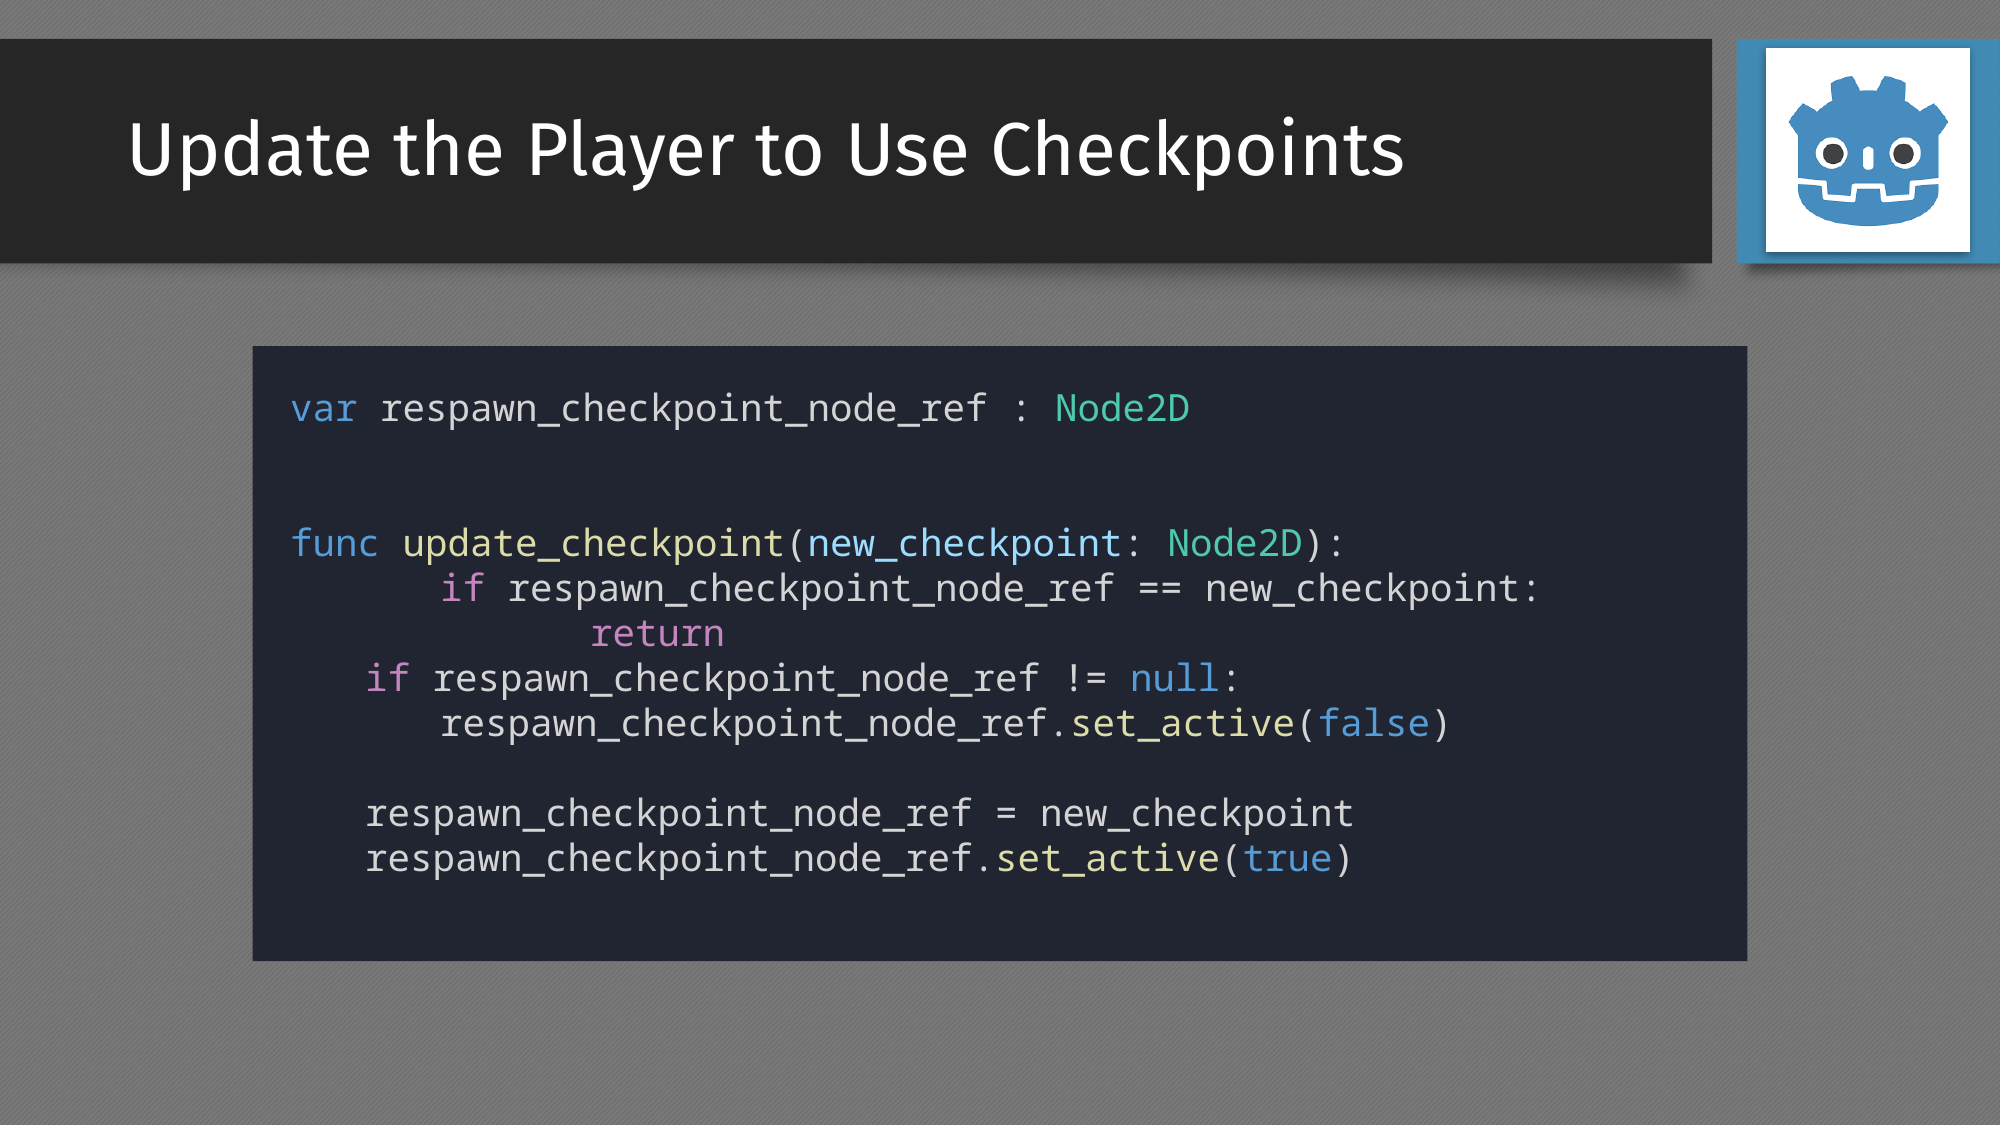

# Update the Player to Use Checkpoints
var respawn_checkpoint_node_ref : Node2D
func update_checkpoint(new_checkpoint: Node2D):
	if respawn_checkpoint_node_ref == new_checkpoint:
		return
if respawn_checkpoint_node_ref != null:
respawn_checkpoint_node_ref.set_active(false)
respawn_checkpoint_node_ref = new_checkpoint
respawn_checkpoint_node_ref.set_active(true)